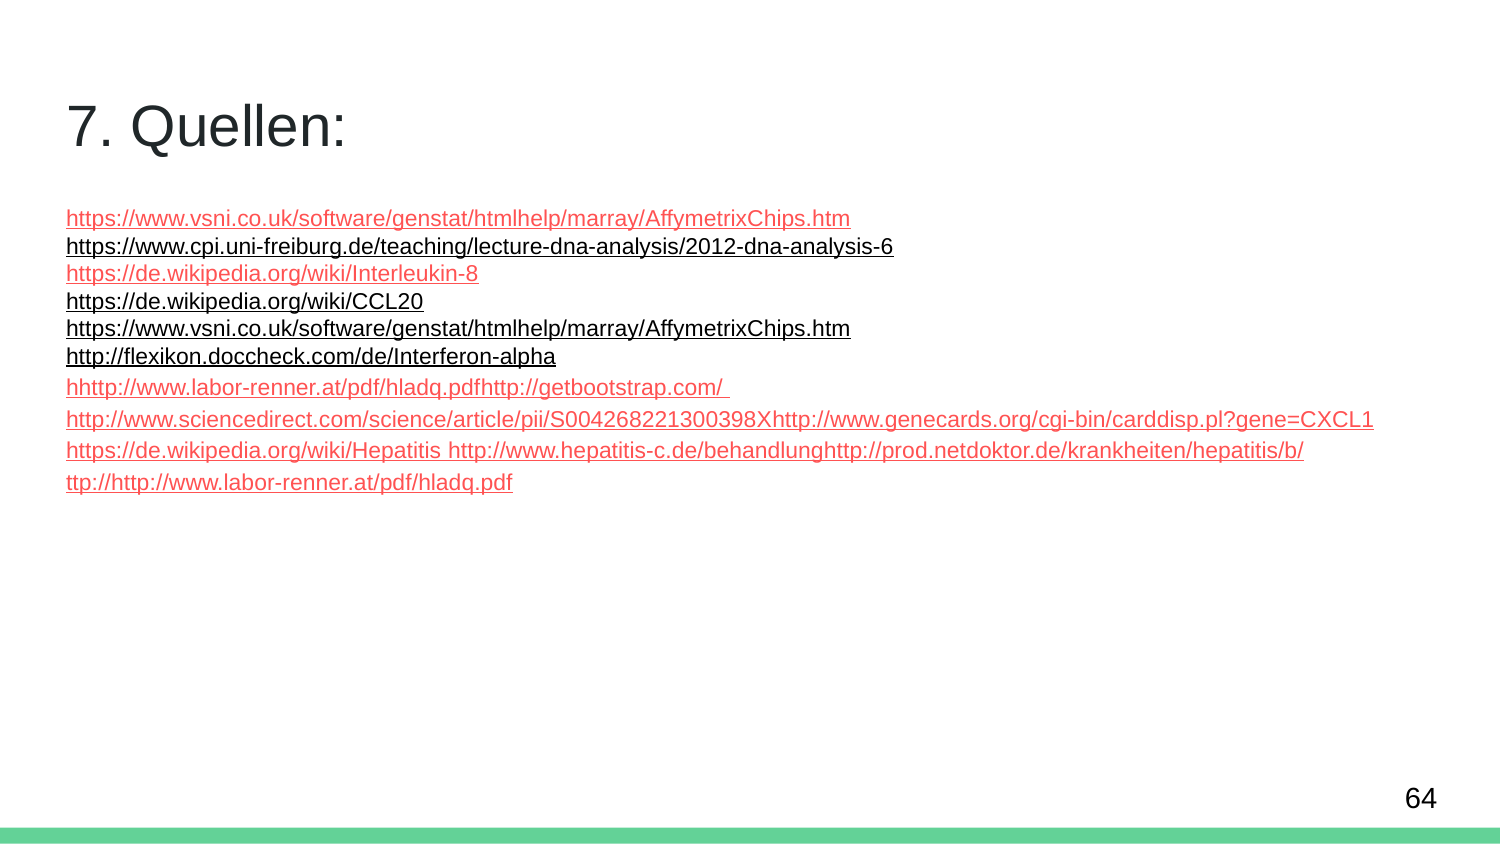

# 7. Quellen:

https://www.vsni.co.uk/software/genstat/htmlhelp/marray/AffymetrixChips.htm
https://www.cpi.uni-freiburg.de/teaching/lecture-dna-analysis/2012-dna-analysis-6
https://de.wikipedia.org/wiki/Interleukin-8
https://de.wikipedia.org/wiki/CCL20
https://www.vsni.co.uk/software/genstat/htmlhelp/marray/AffymetrixChips.htm
http://flexikon.doccheck.com/de/Interferon-alpha
hhttp://www.labor-renner.at/pdf/hladq.pdf
http://getbootstrap.com/
http://www.sciencedirect.com/science/article/pii/S004268221300398X
http://www.genecards.org/cgi-bin/carddisp.pl?gene=CXCL1
https://de.wikipedia.org/wiki/Hepatitis
http://www.hepatitis-c.de/behandlung
http://prod.netdoktor.de/krankheiten/hepatitis/b/
ttp://http://www.labor-renner.at/pdf/hladq.pdf

64